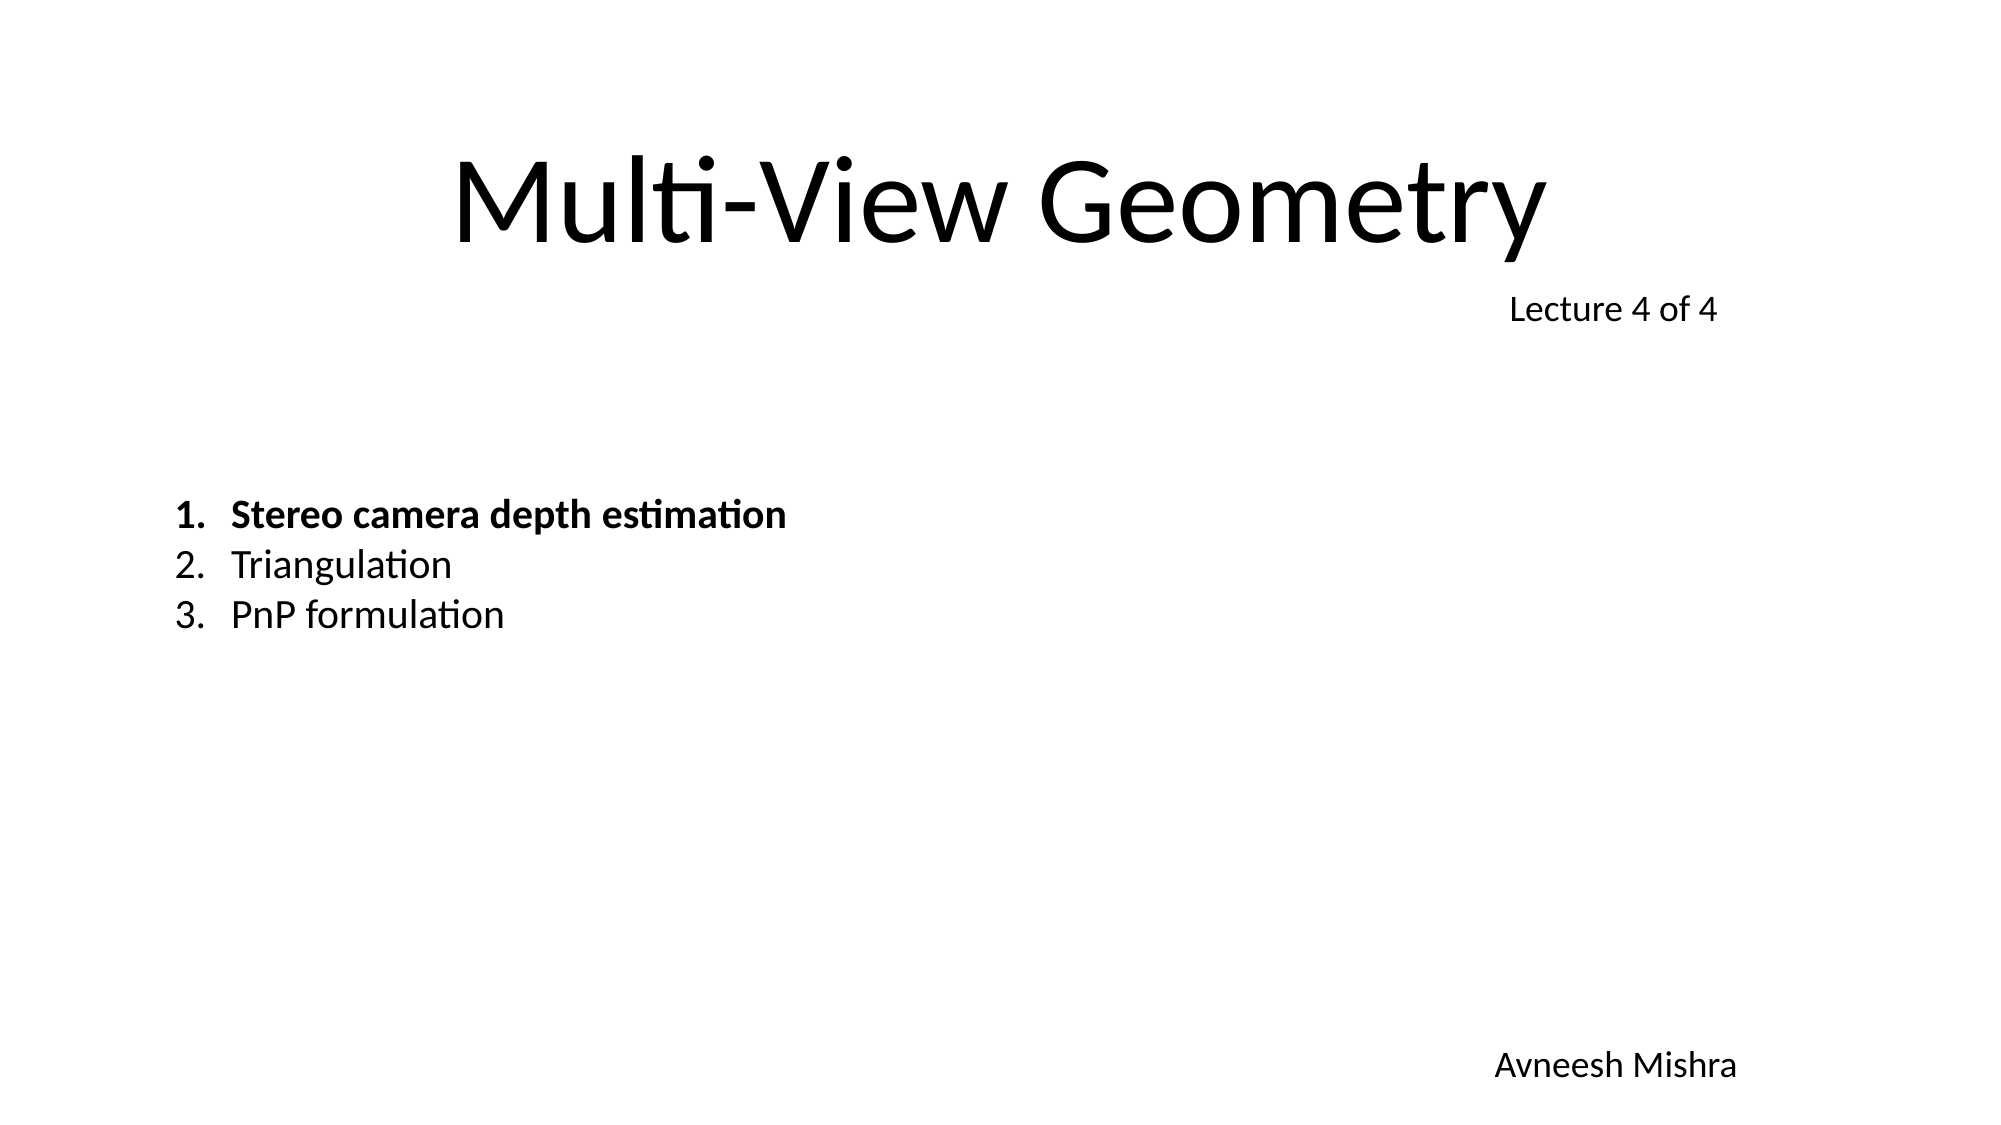

# Multi-View Geometry
Lecture 4 of 4
Stereo camera depth estimation
Triangulation
PnP formulation
Avneesh Mishra